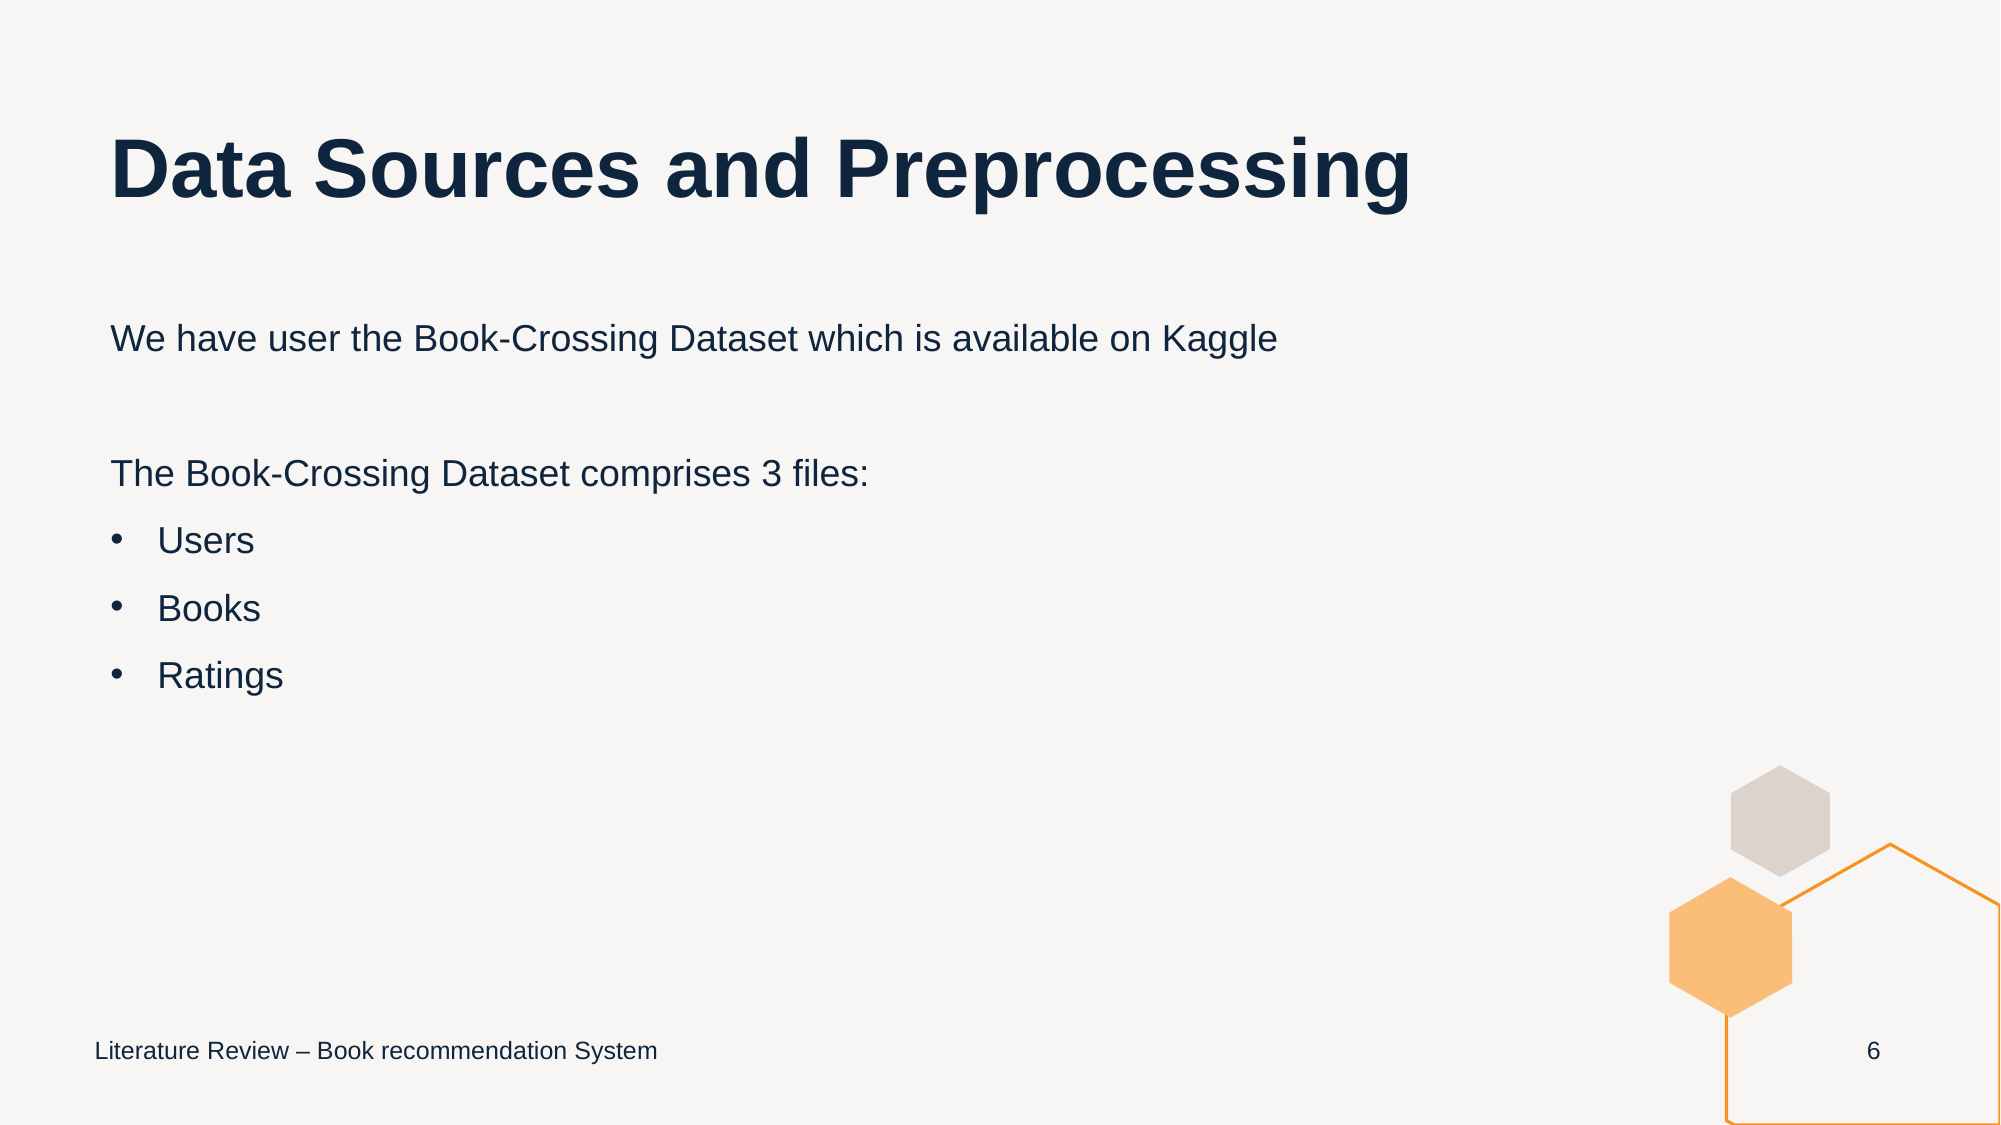

# Data Sources and Preprocessing
We have user the Book-Crossing Dataset which is available on Kaggle

The Book-Crossing Dataset comprises 3 files:
Users
Books
Ratings
Literature Review – Book recommendation System
6